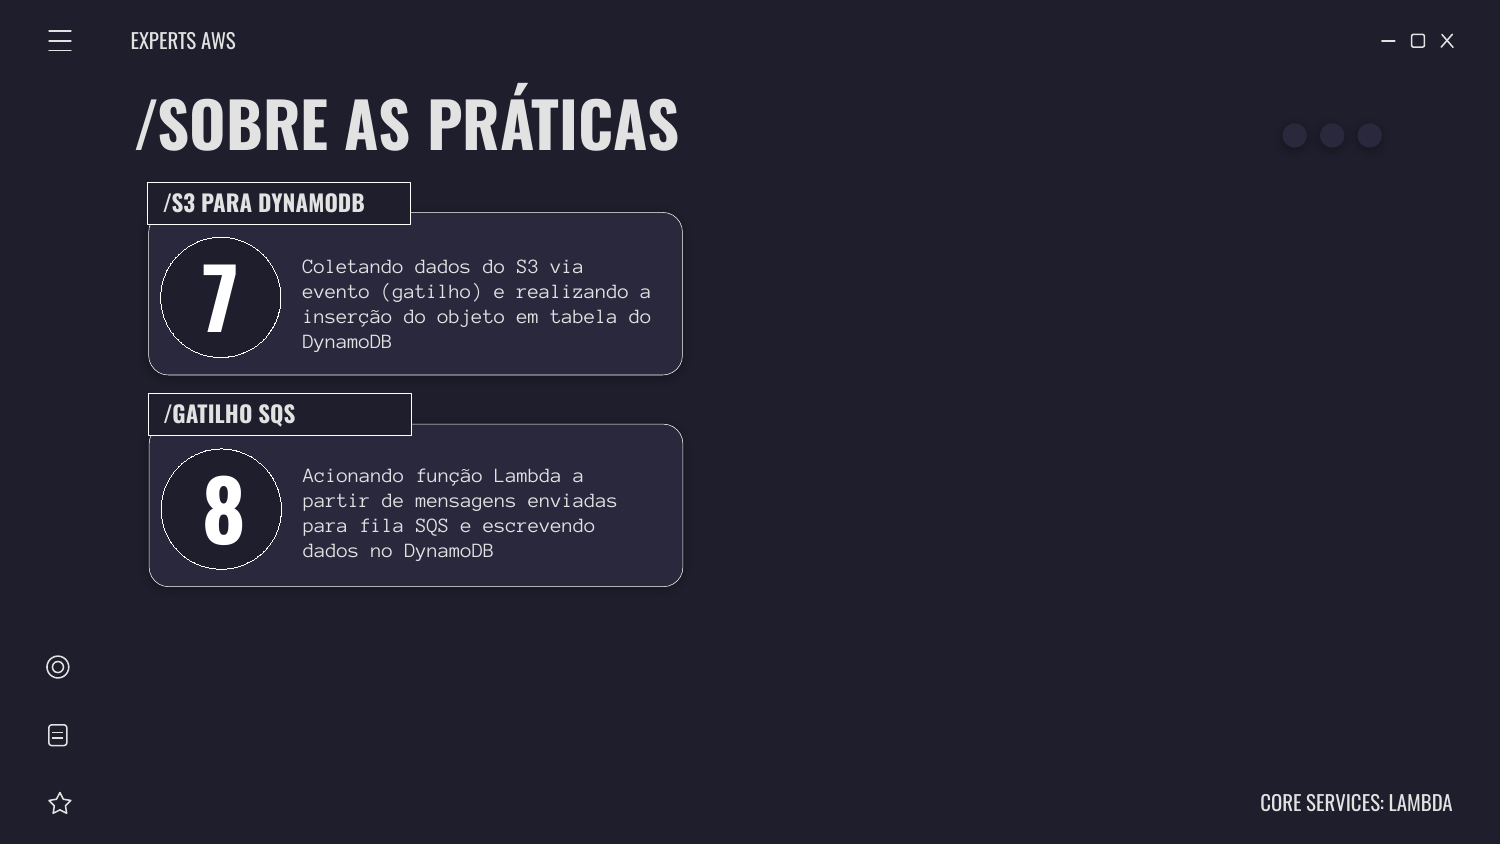

EXPERTS AWS

/SOBRE AS PRÁTICAS

/S3 PARA DYNAMODB

7
Coletando dados do S3 via evento (gatilho) e realizando a inserção do objeto em tabela do DynamoDB
/GATILHO SQS

8
Acionando função Lambda a partir de mensagens enviadas para fila SQS e escrevendo dados no DynamoDB

CORE SERVICES: LAMBDA